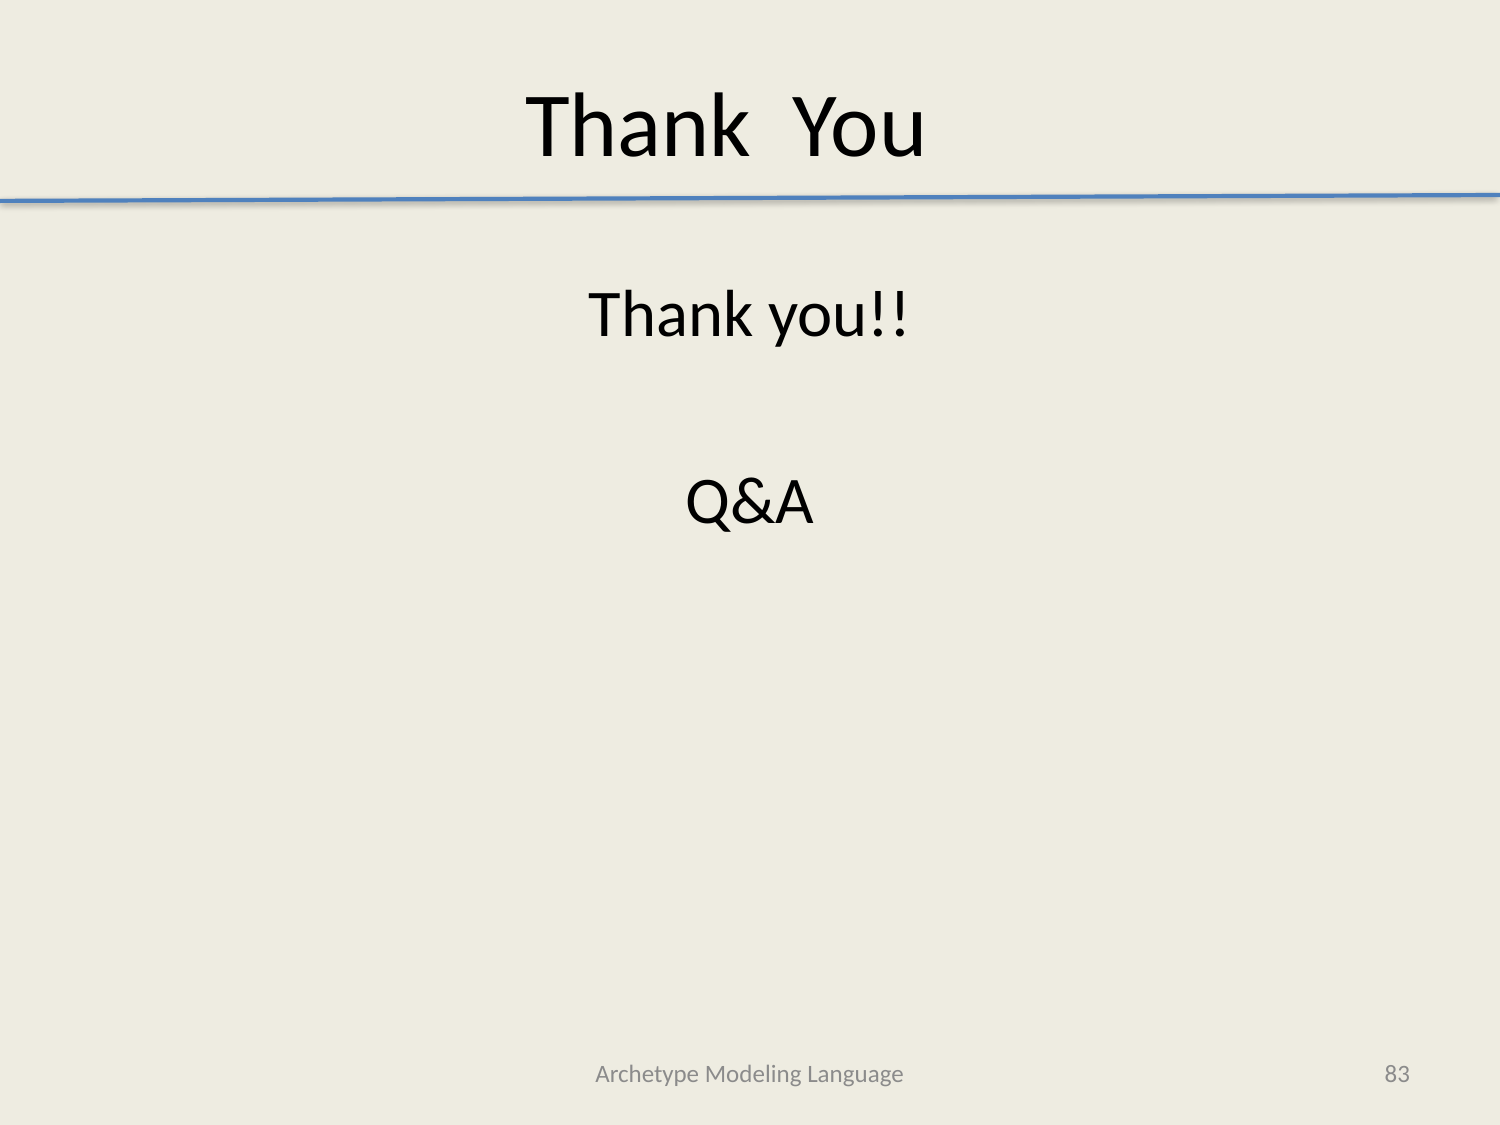

# Thank  You

Thank you!!

Q&A

Archetype Modeling Language
83